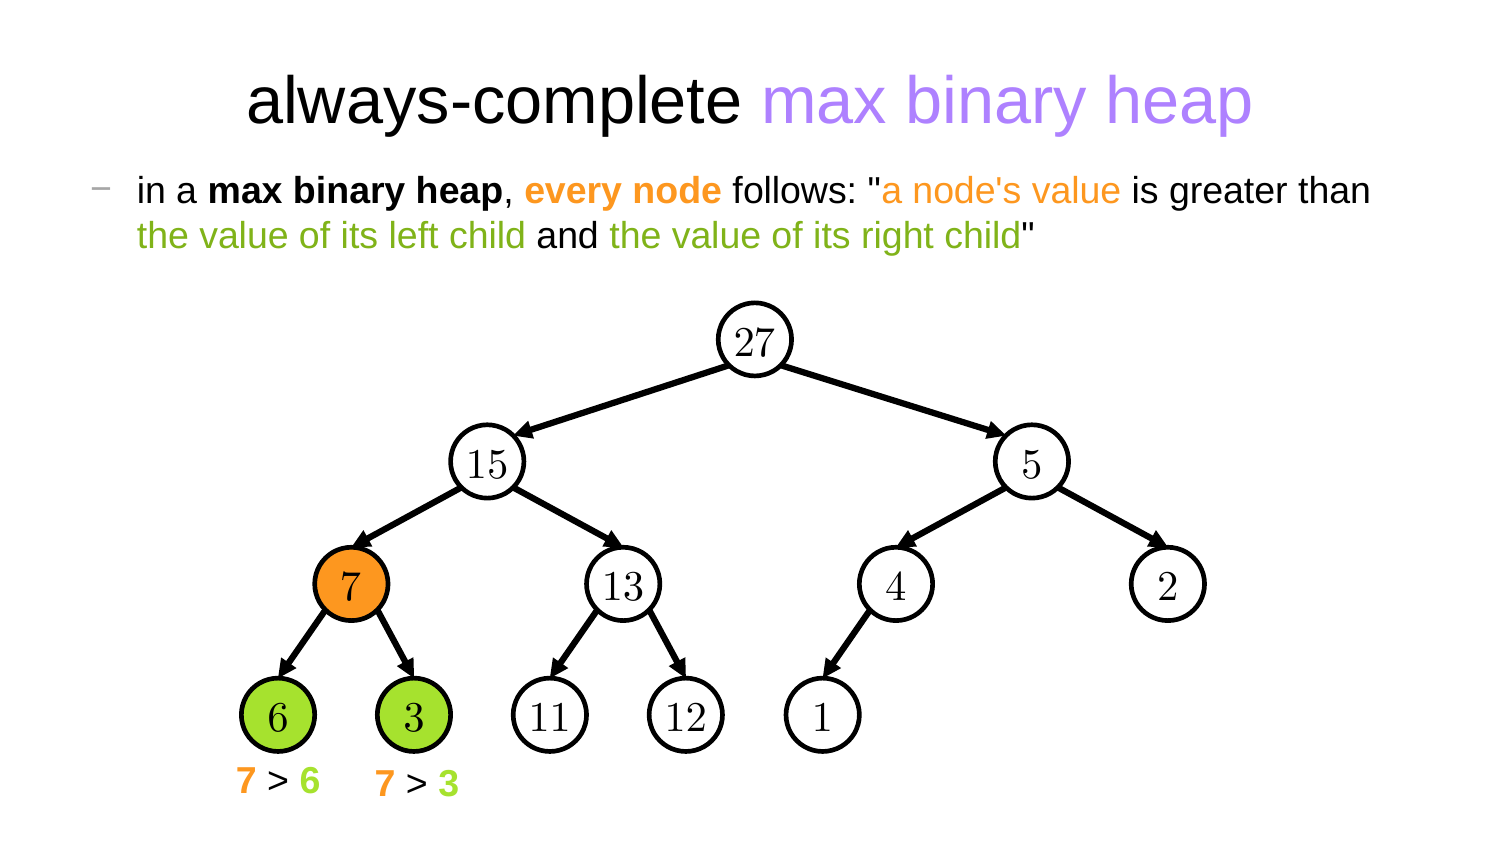

# always-complete max binary heap
in a max binary heap, every node follows: "a node's value is greater than the value of its left child and the value of its right child"

27
15
5
7
13
4
2
6
3
11
12
1
7 > 6
7 > 3